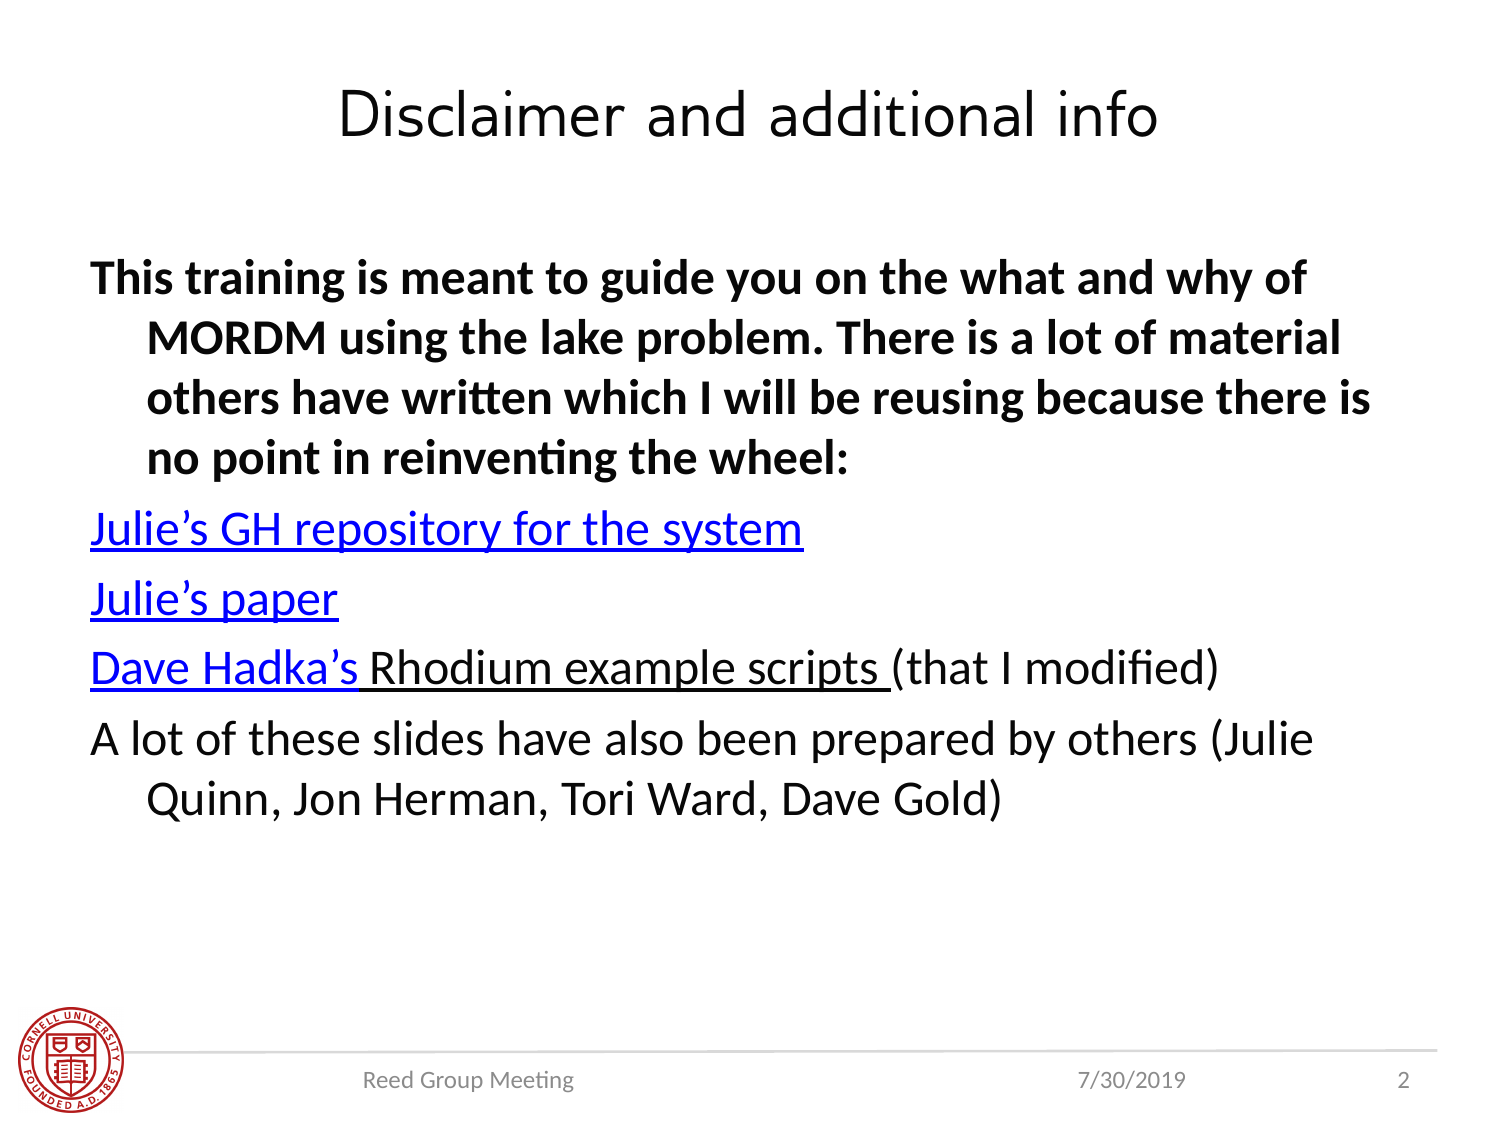

# Disclaimer and additional info
This training is meant to guide you on the what and why of MORDM using the lake problem. There is a lot of material others have written which I will be reusing because there is no point in reinventing the wheel:
Julie’s GH repository for the system
Julie’s paper
Dave Hadka’s Rhodium example scripts (that I modified)
A lot of these slides have also been prepared by others (Julie Quinn, Jon Herman, Tori Ward, Dave Gold)

Reed Group Meeting
7/30/2019
2